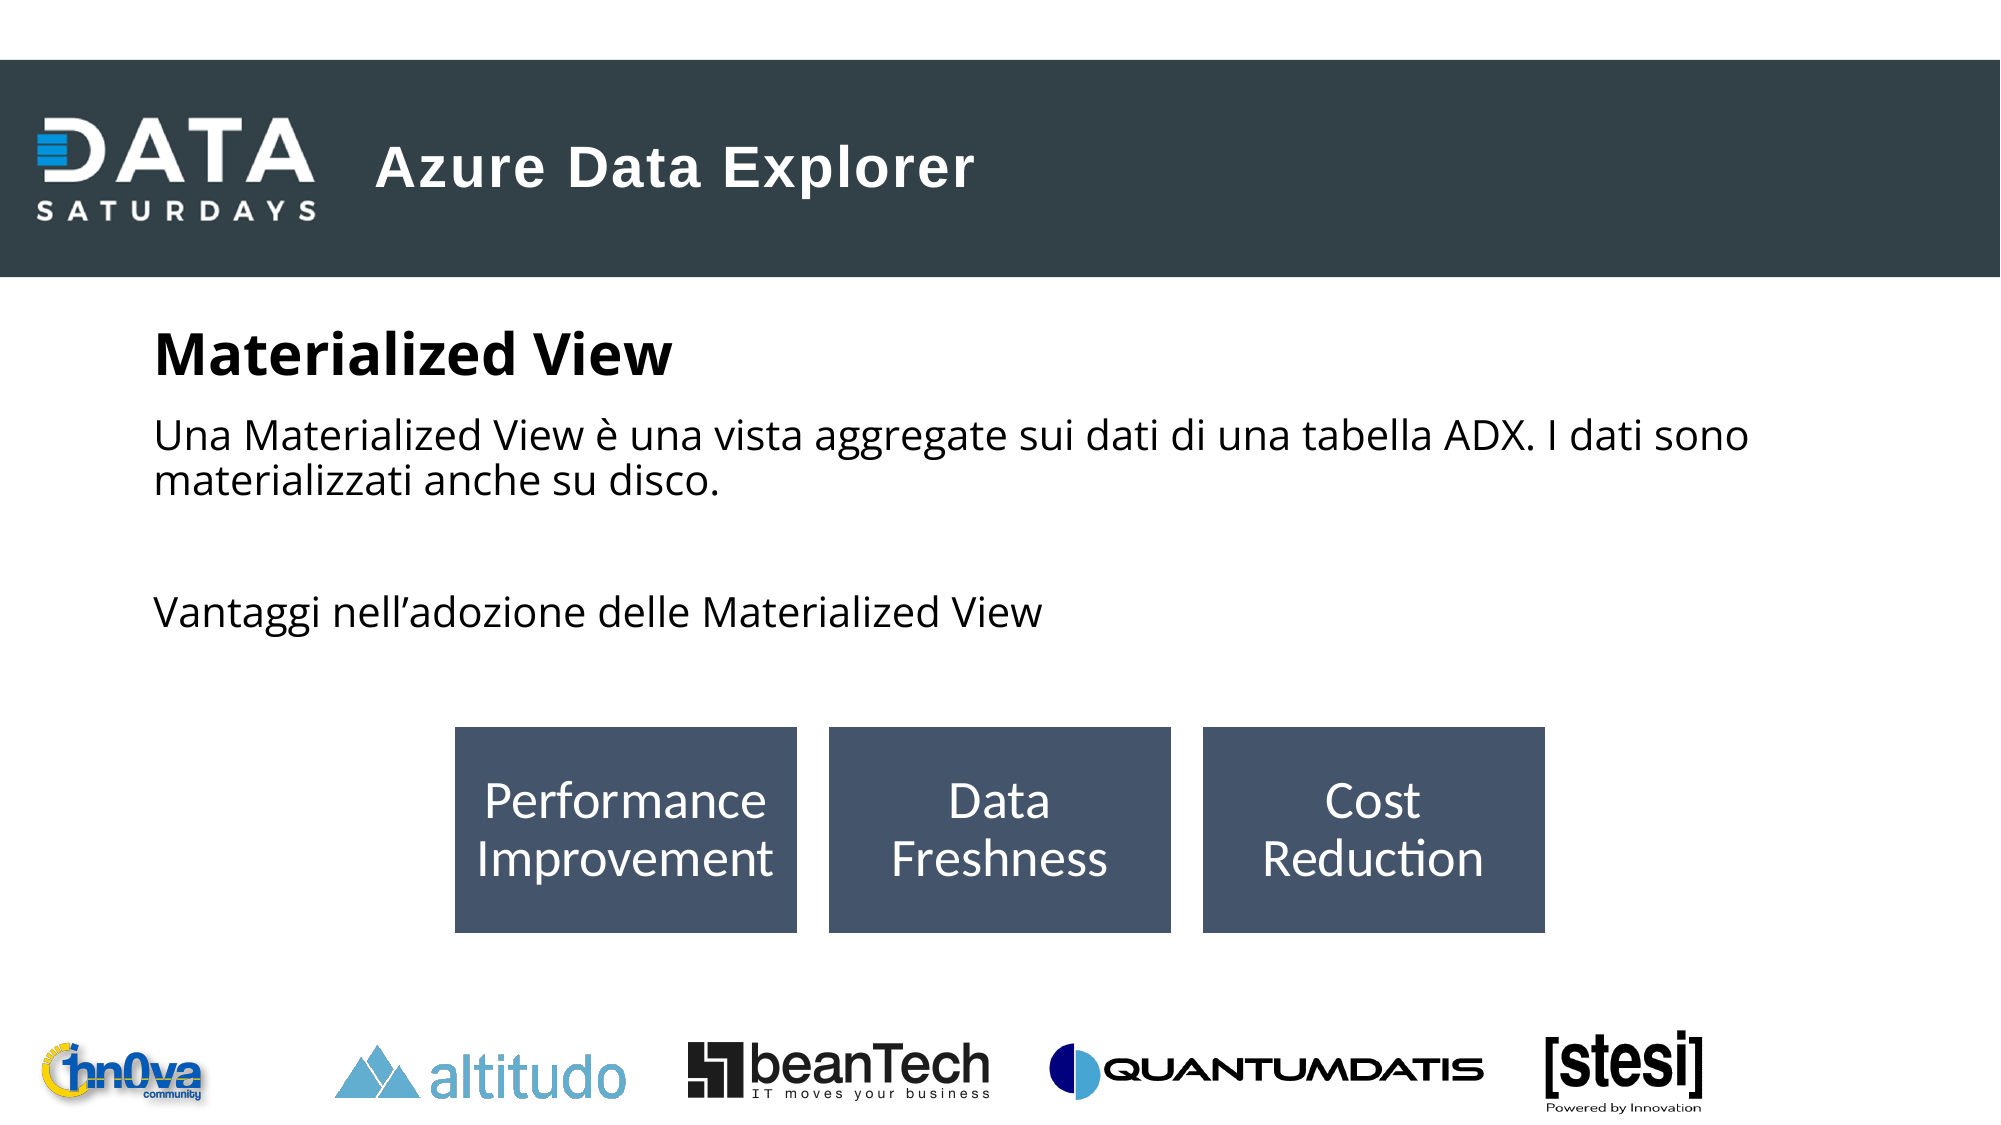

# Azure Data Explorer
Materialized View
Una Materialized View è una vista aggregate sui dati di una tabella ADX. I dati sono materializzati anche su disco.

Vantaggi nell’adozione delle Materialized View
Performance Improvement
Data Freshness
Cost Reduction